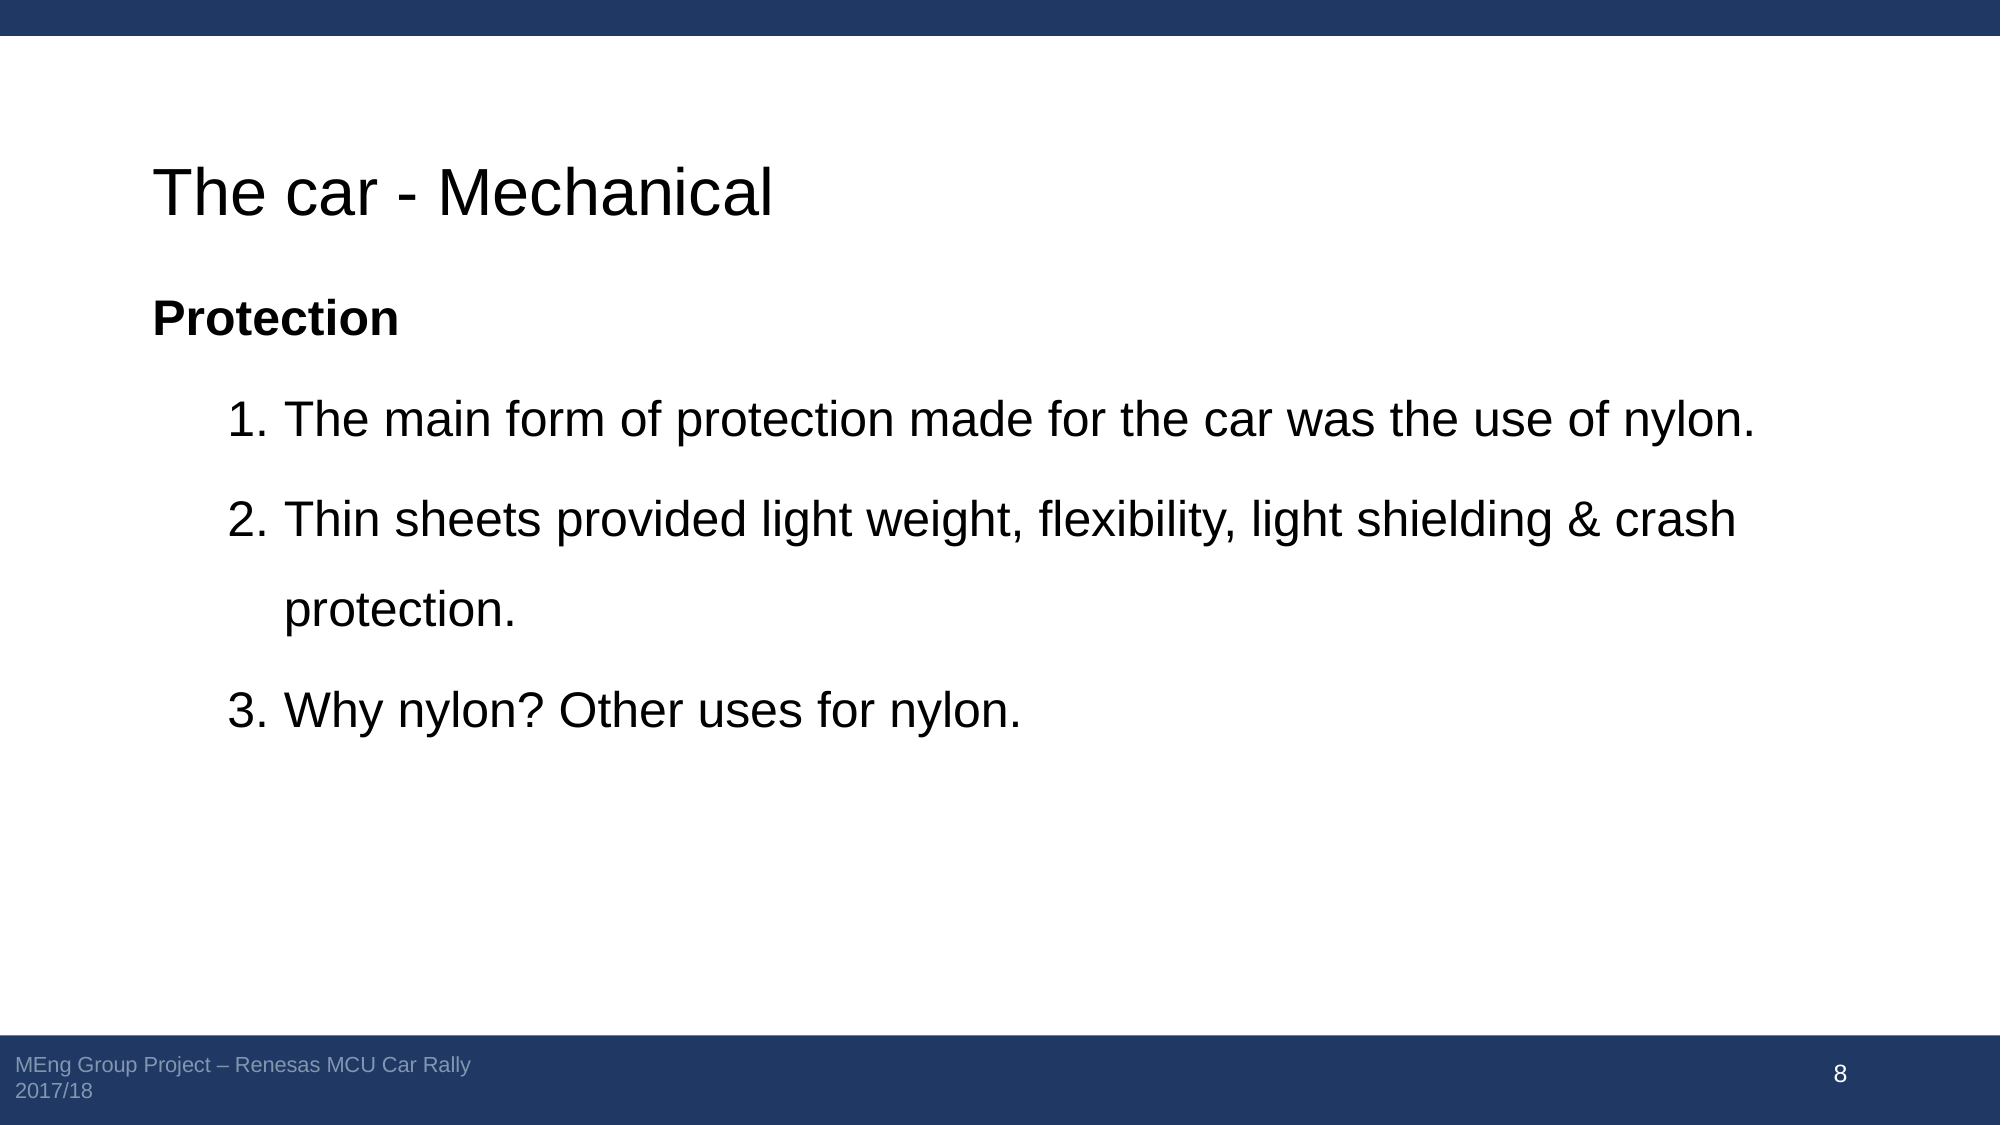

# The car - Mechanical
Protection
The main form of protection made for the car was the use of nylon.
Thin sheets provided light weight, flexibility, light shielding & crash protection.
Why nylon? Other uses for nylon.

MEng Group Project – Renesas MCU Car Rally 2017/18

8